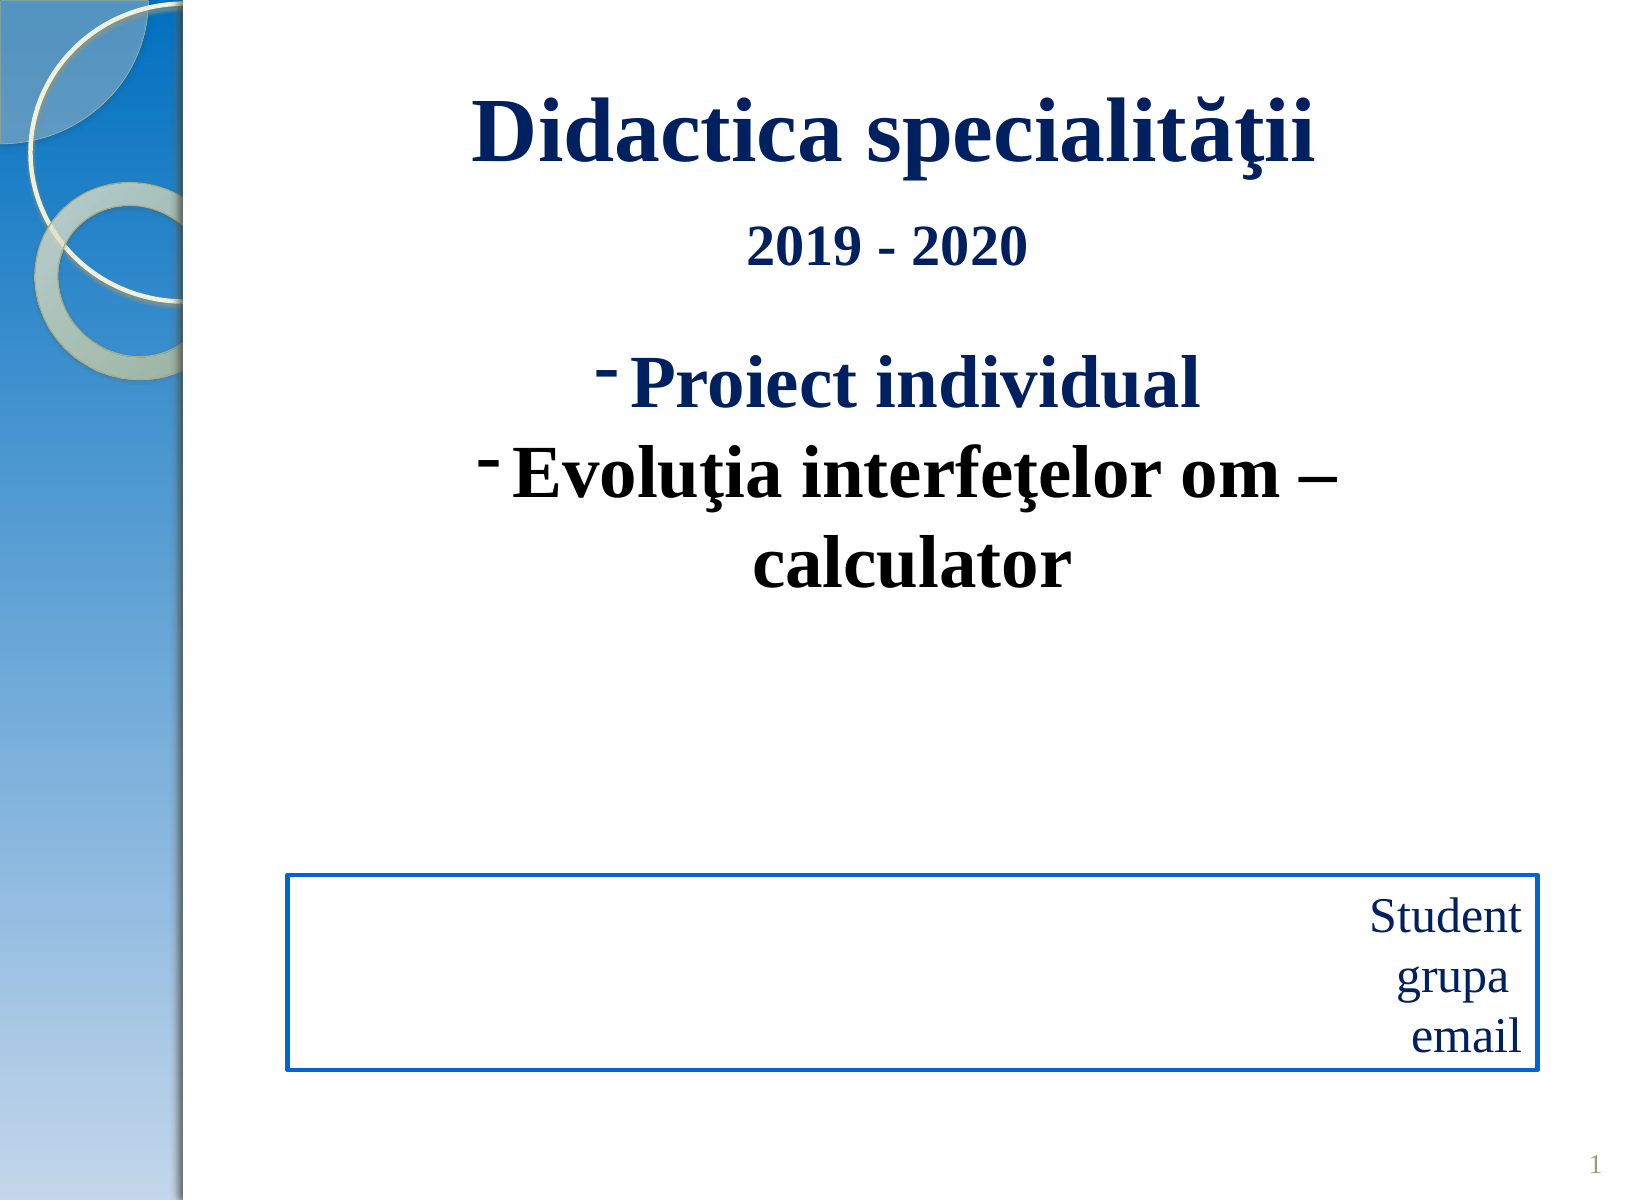

Didactica specialităţii
2019 - 2020
Proiect individual
Evoluţia interfeţelor om – calculator
Student
grupa
email
1